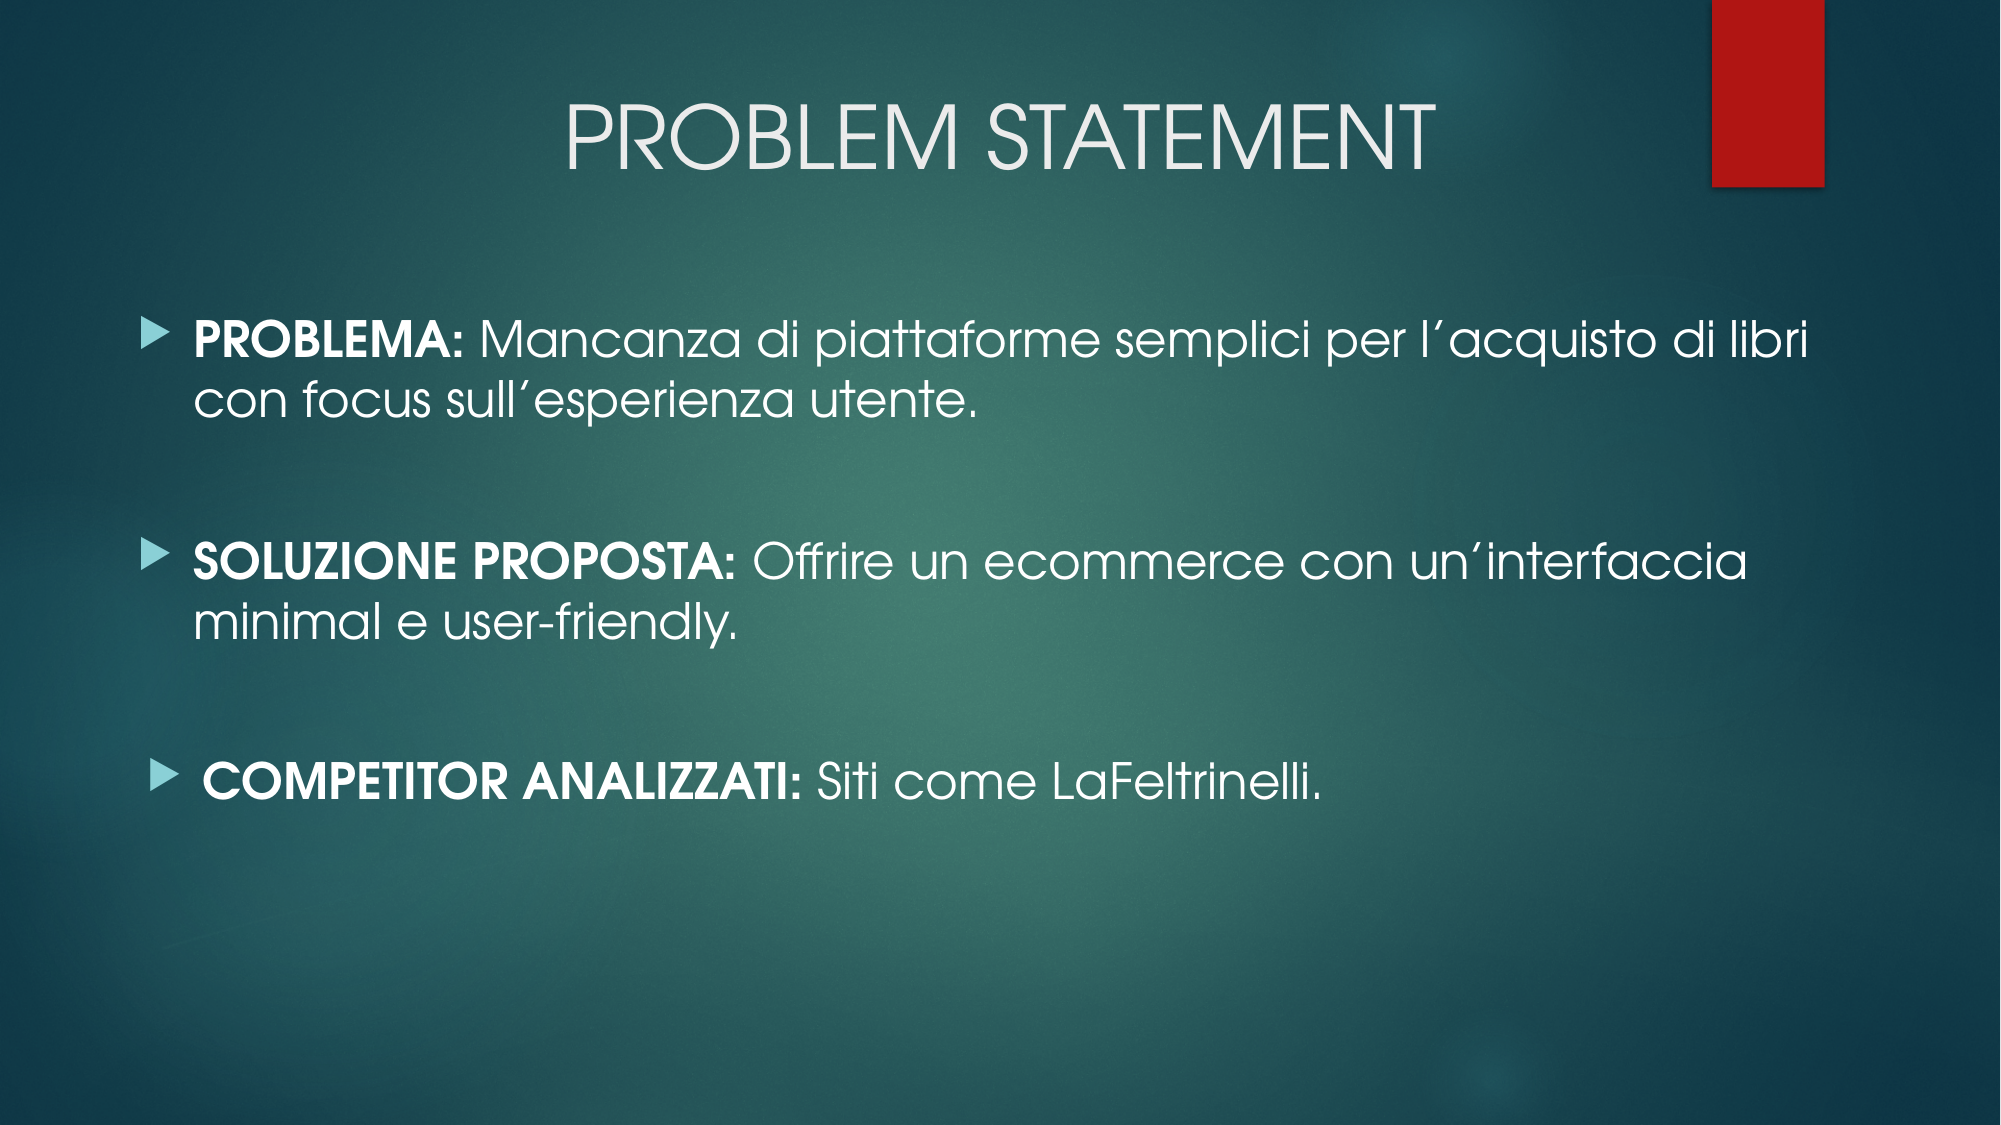

# PROBLEM STATEMENT
PROBLEMA: Mancanza di piattaforme semplici per l’acquisto di libri con focus sull’esperienza utente.

SOLUZIONE PROPOSTA: Offrire un ecommerce con un’interfaccia minimal e user-friendly.

COMPETITOR ANALIZZATI: Siti come LaFeltrinelli.